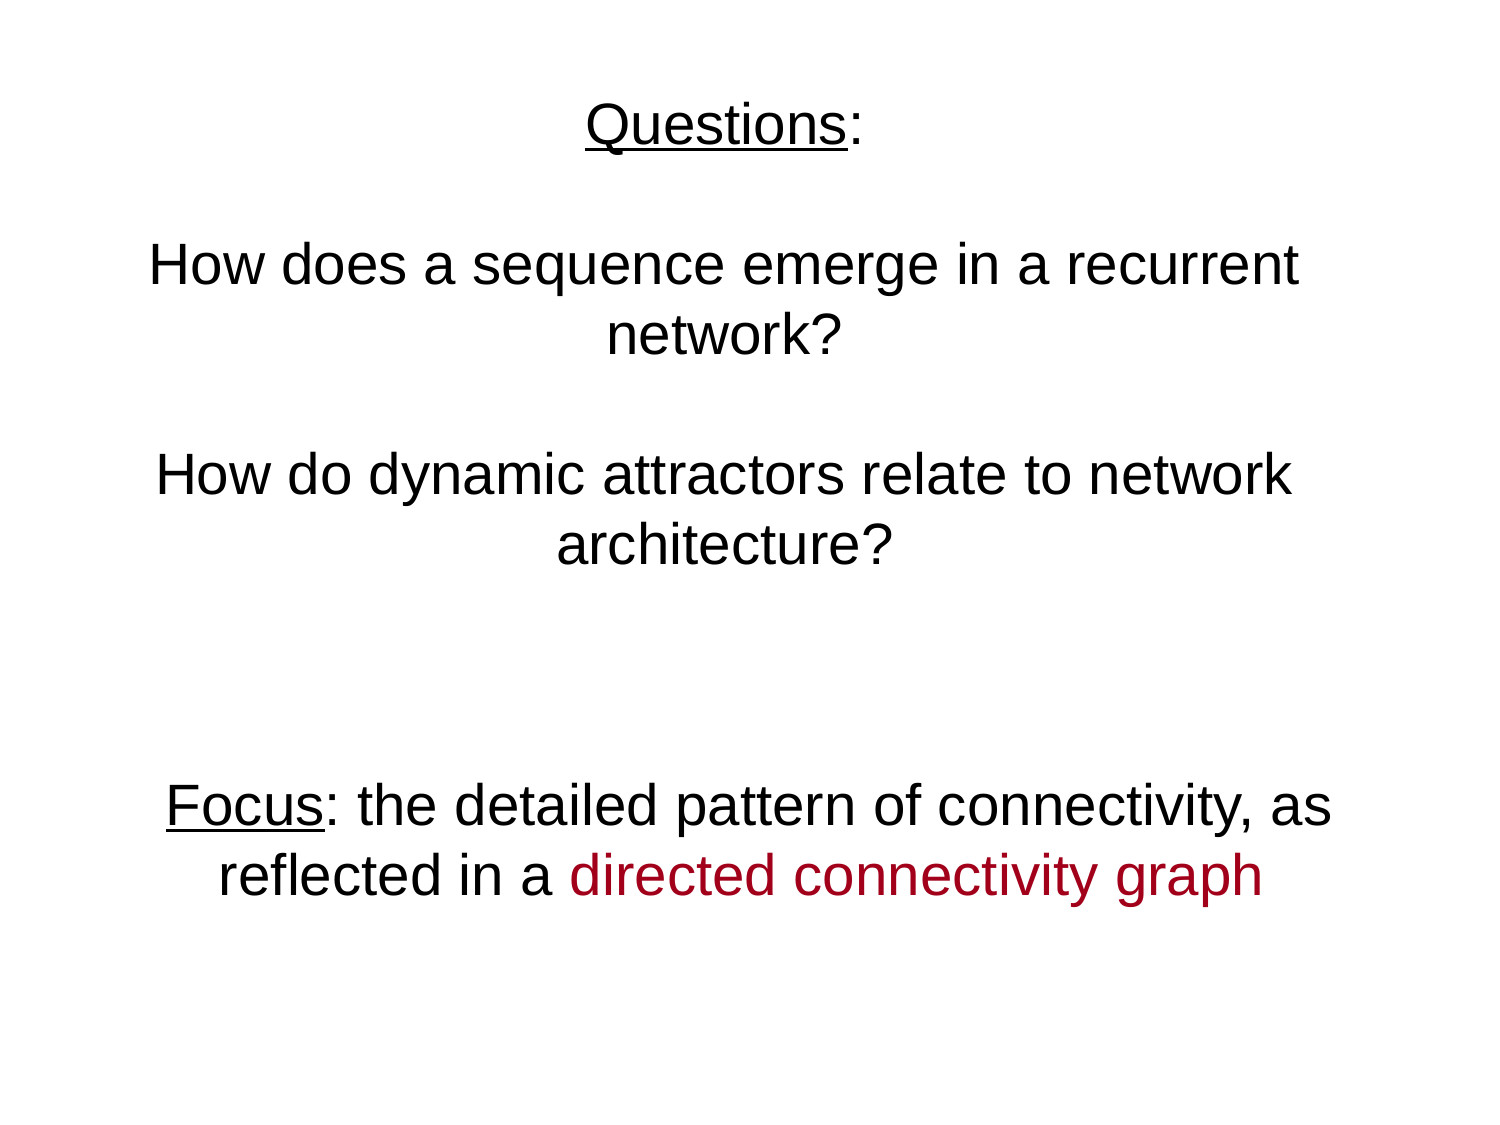

# Questions: How does a sequence emerge in a recurrent network? How do dynamic attractors relate to network architecture?
Focus: the detailed pattern of connectivity, as reflected in a directed connectivity graph